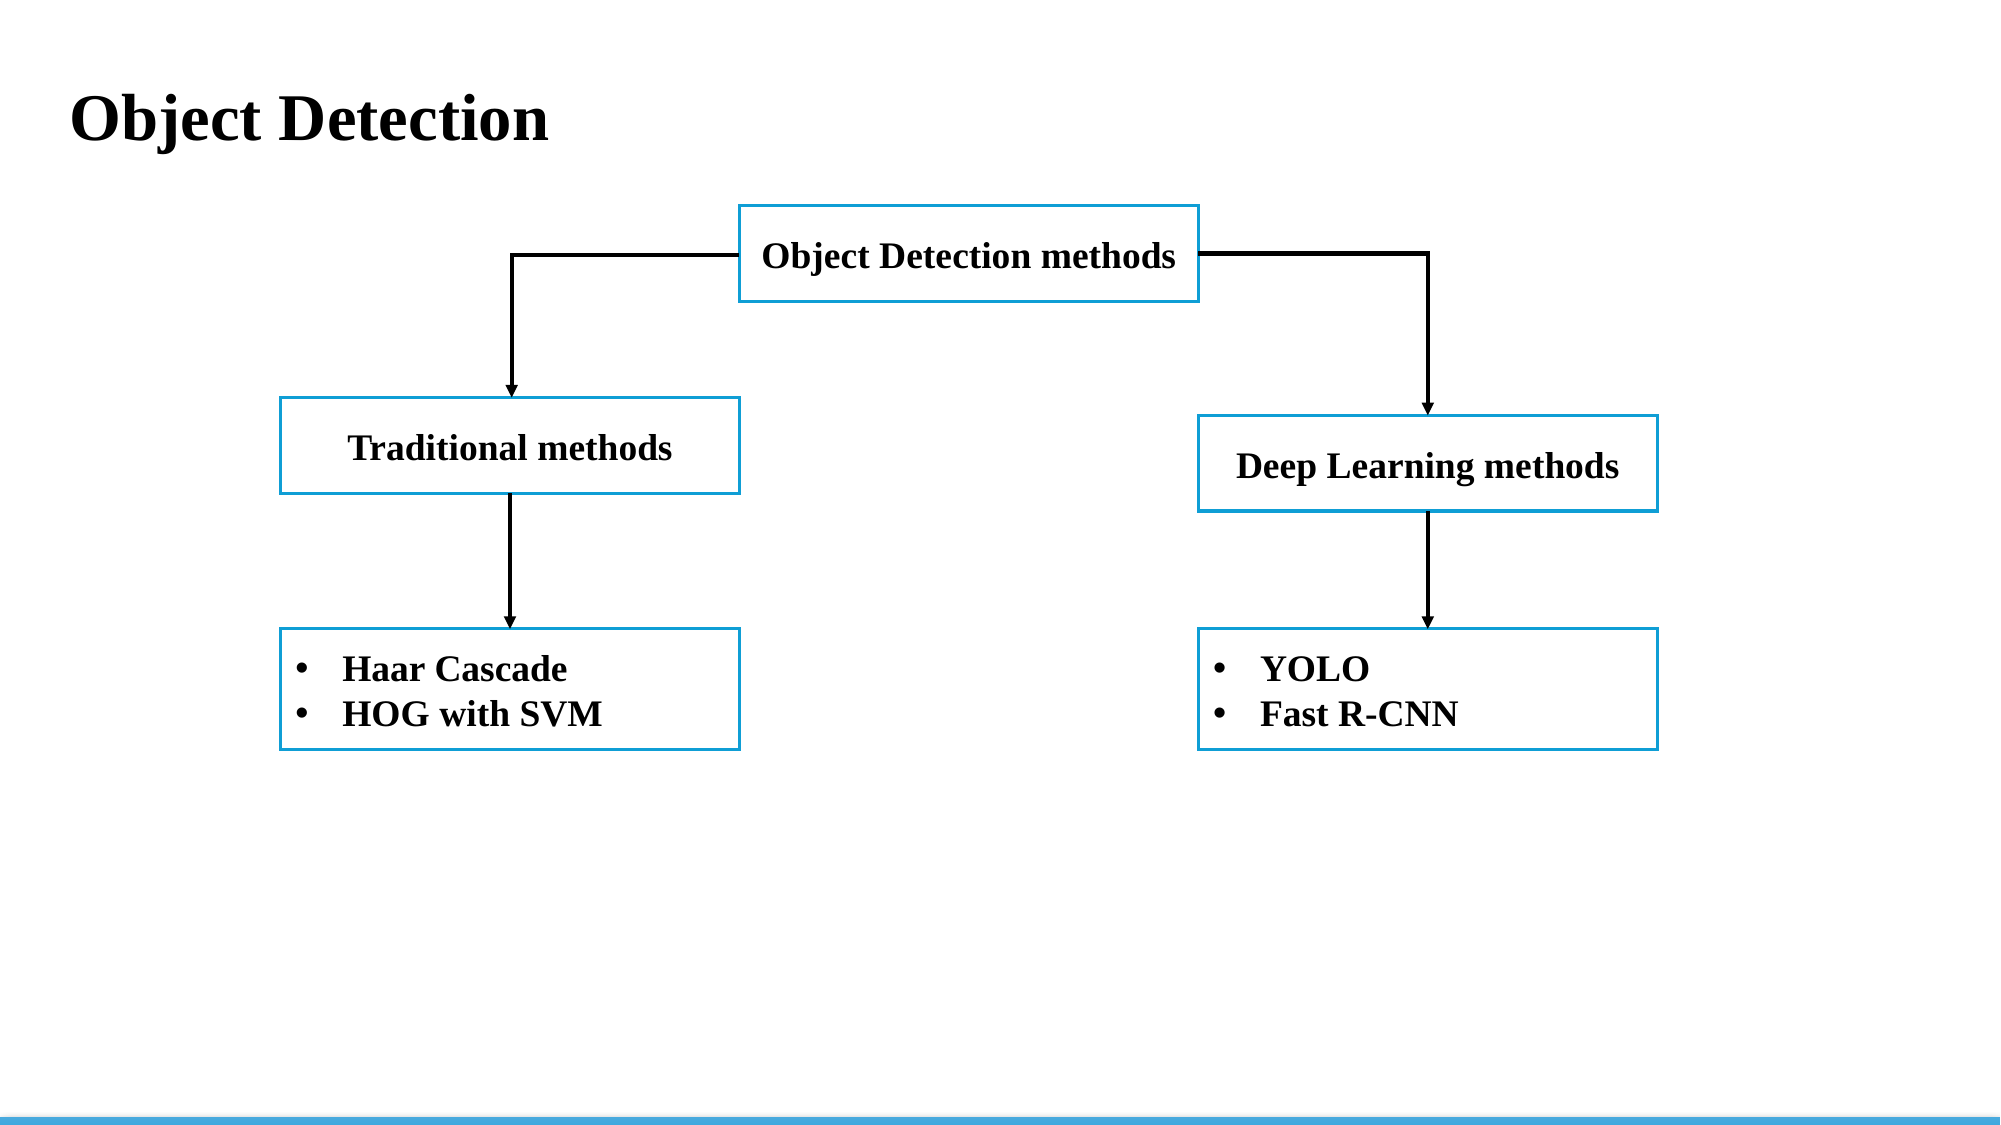

Object Detection
Object Detection methods
Traditional methods
Deep Learning methods
Haar Cascade
HOG with SVM
YOLO
Fast R-CNN